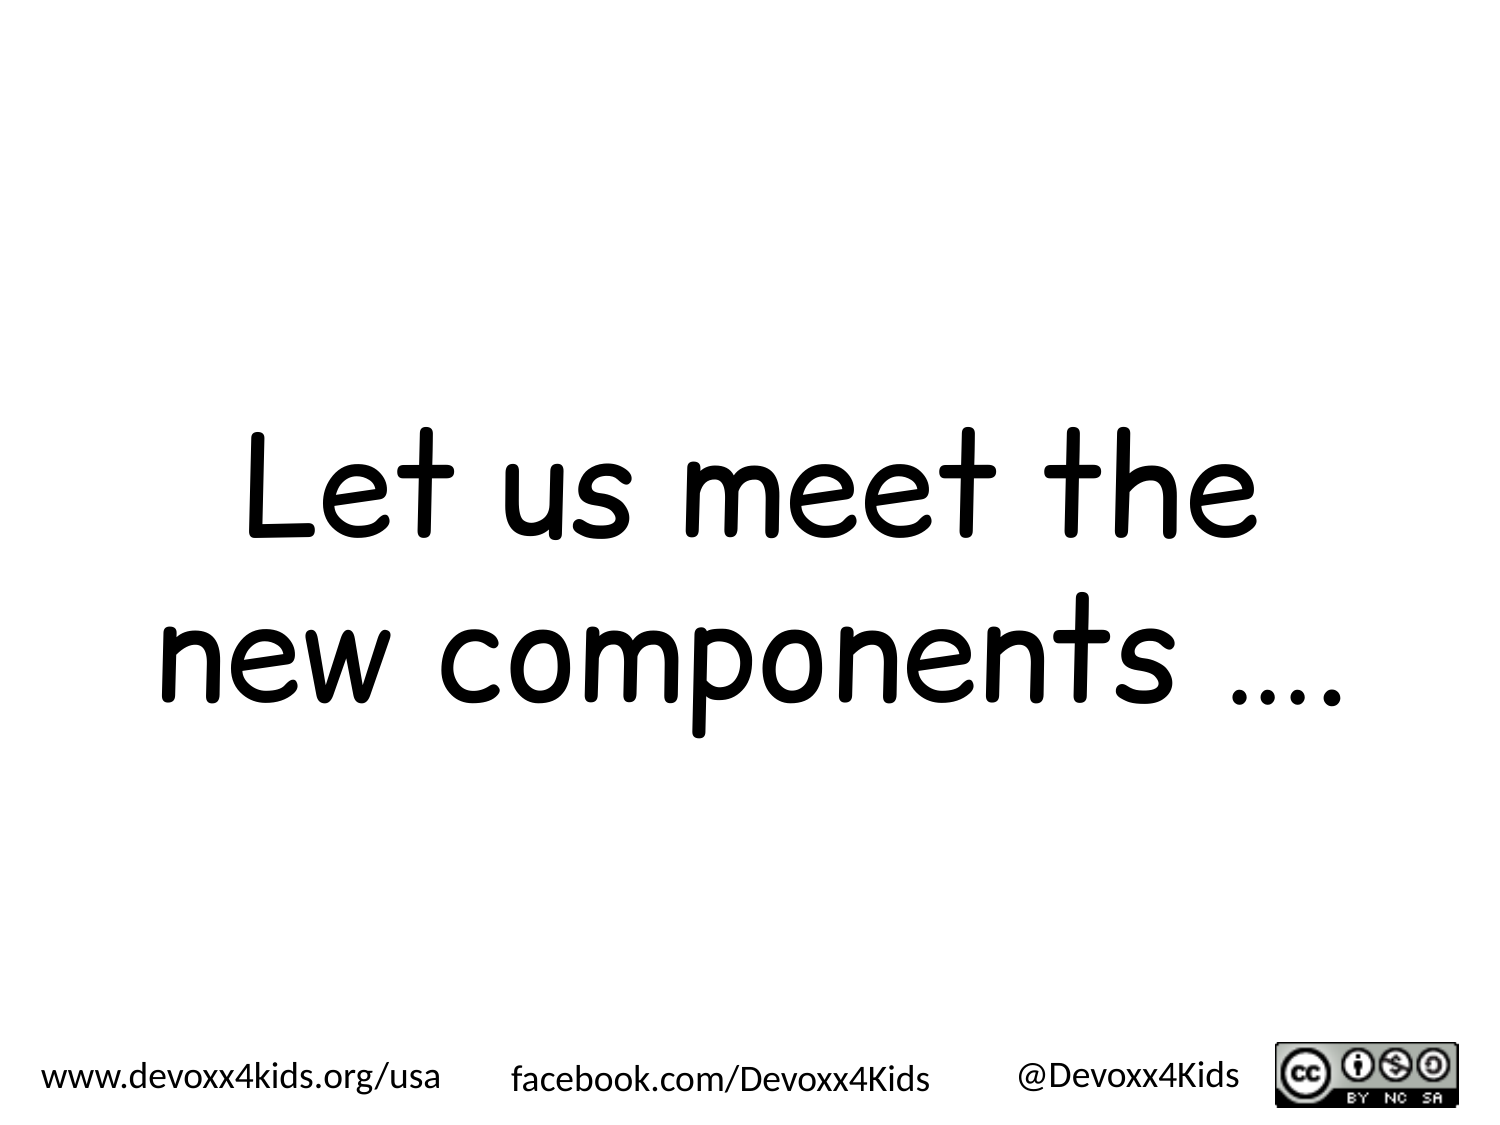

# Let us meet the new components ….